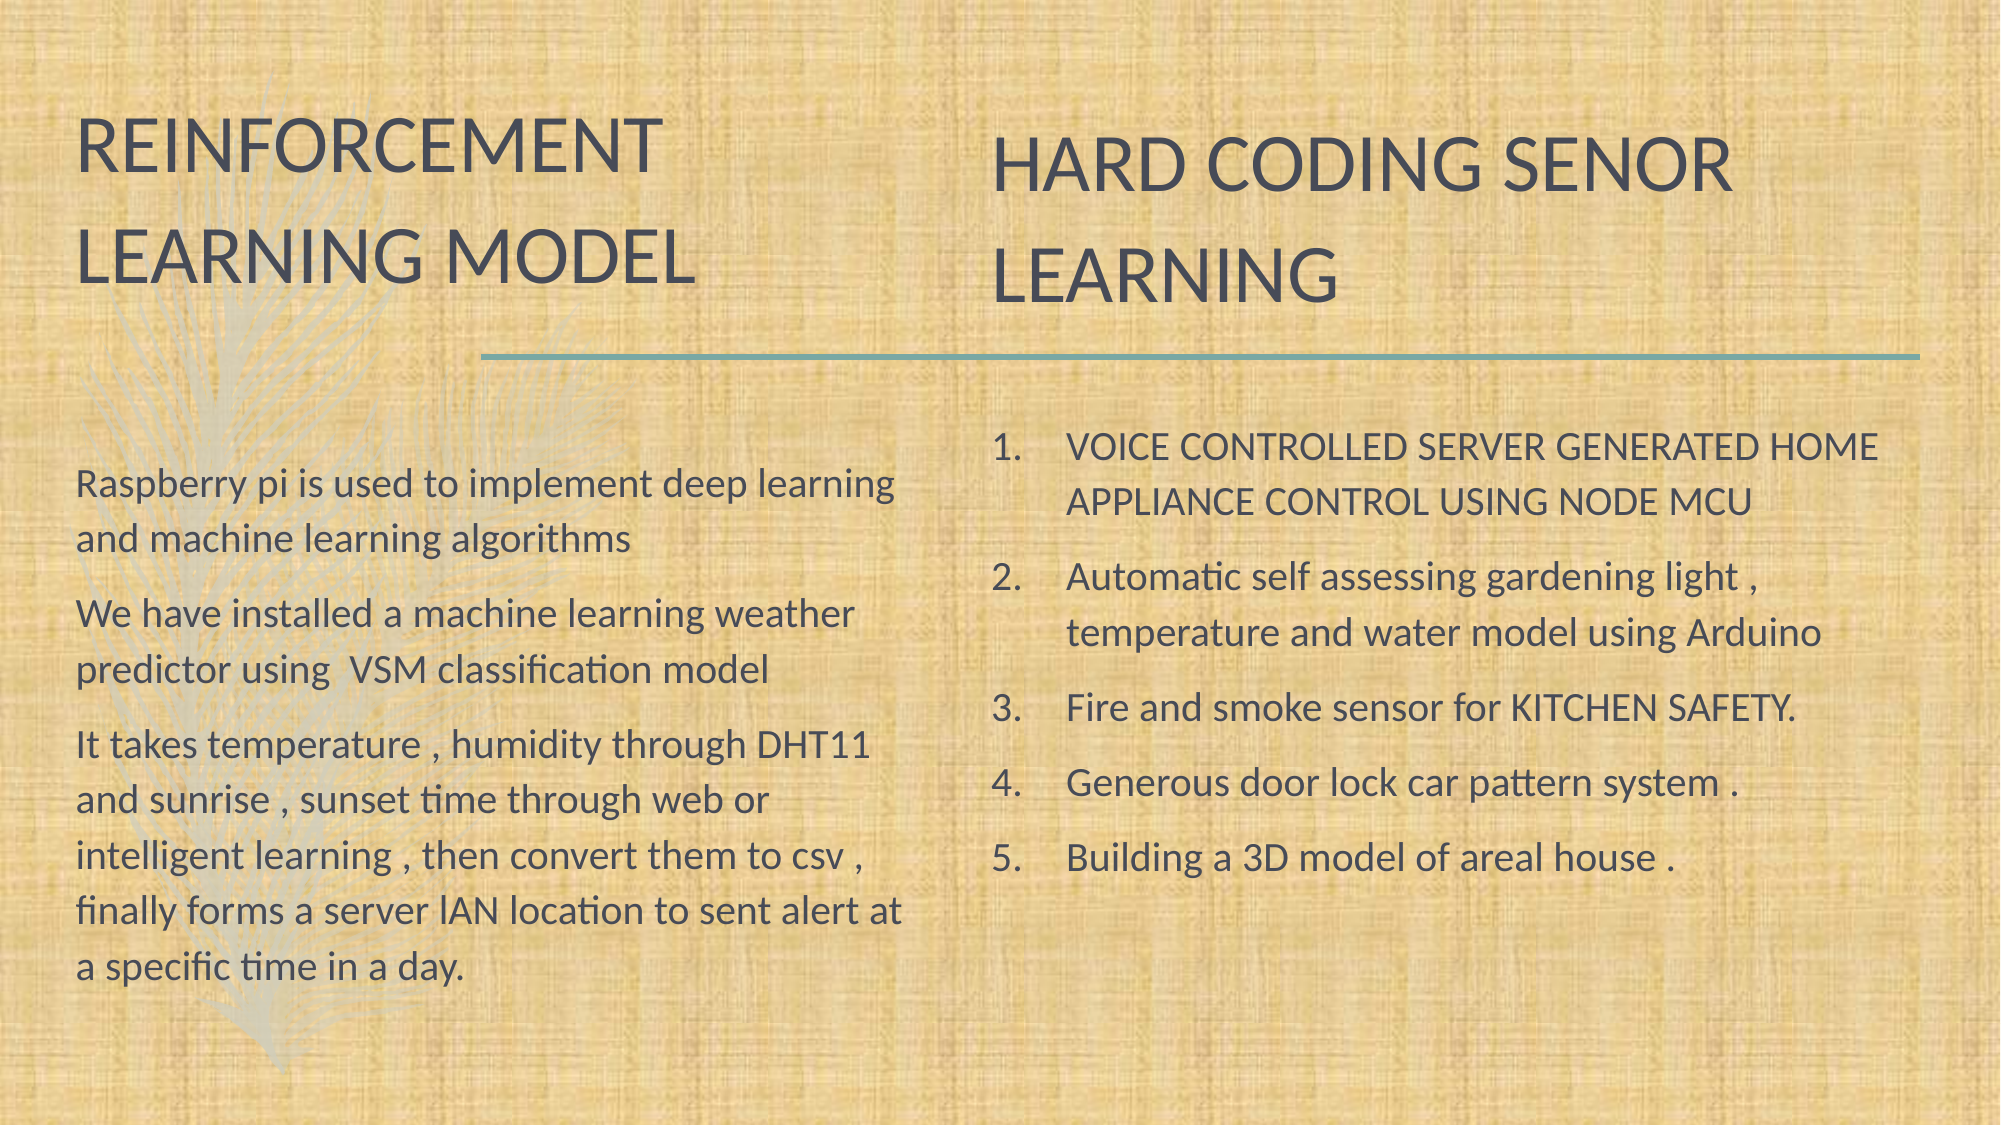

REINFORCEMENT LEARNING MODEL

Raspberry pi is used to implement deep learning and machine learning algorithms
We have installed a machine learning weather predictor using  VSM classification model
It takes temperature , humidity through DHT11 and sunrise , sunset time through web or intelligent learning , then convert them to csv , finally forms a server lAN location to sent alert at a specific time in a day.
HARD CODING SENOR LEARNING

VOICE CONTROLLED SERVER GENERATED HOME APPLIANCE CONTROL USING NODE MCU
Automatic self assessing gardening light , temperature and water model using Arduino
Fire and smoke sensor for KITCHEN SAFETY.
Generous door lock car pattern system .
Building a 3D model of areal house .